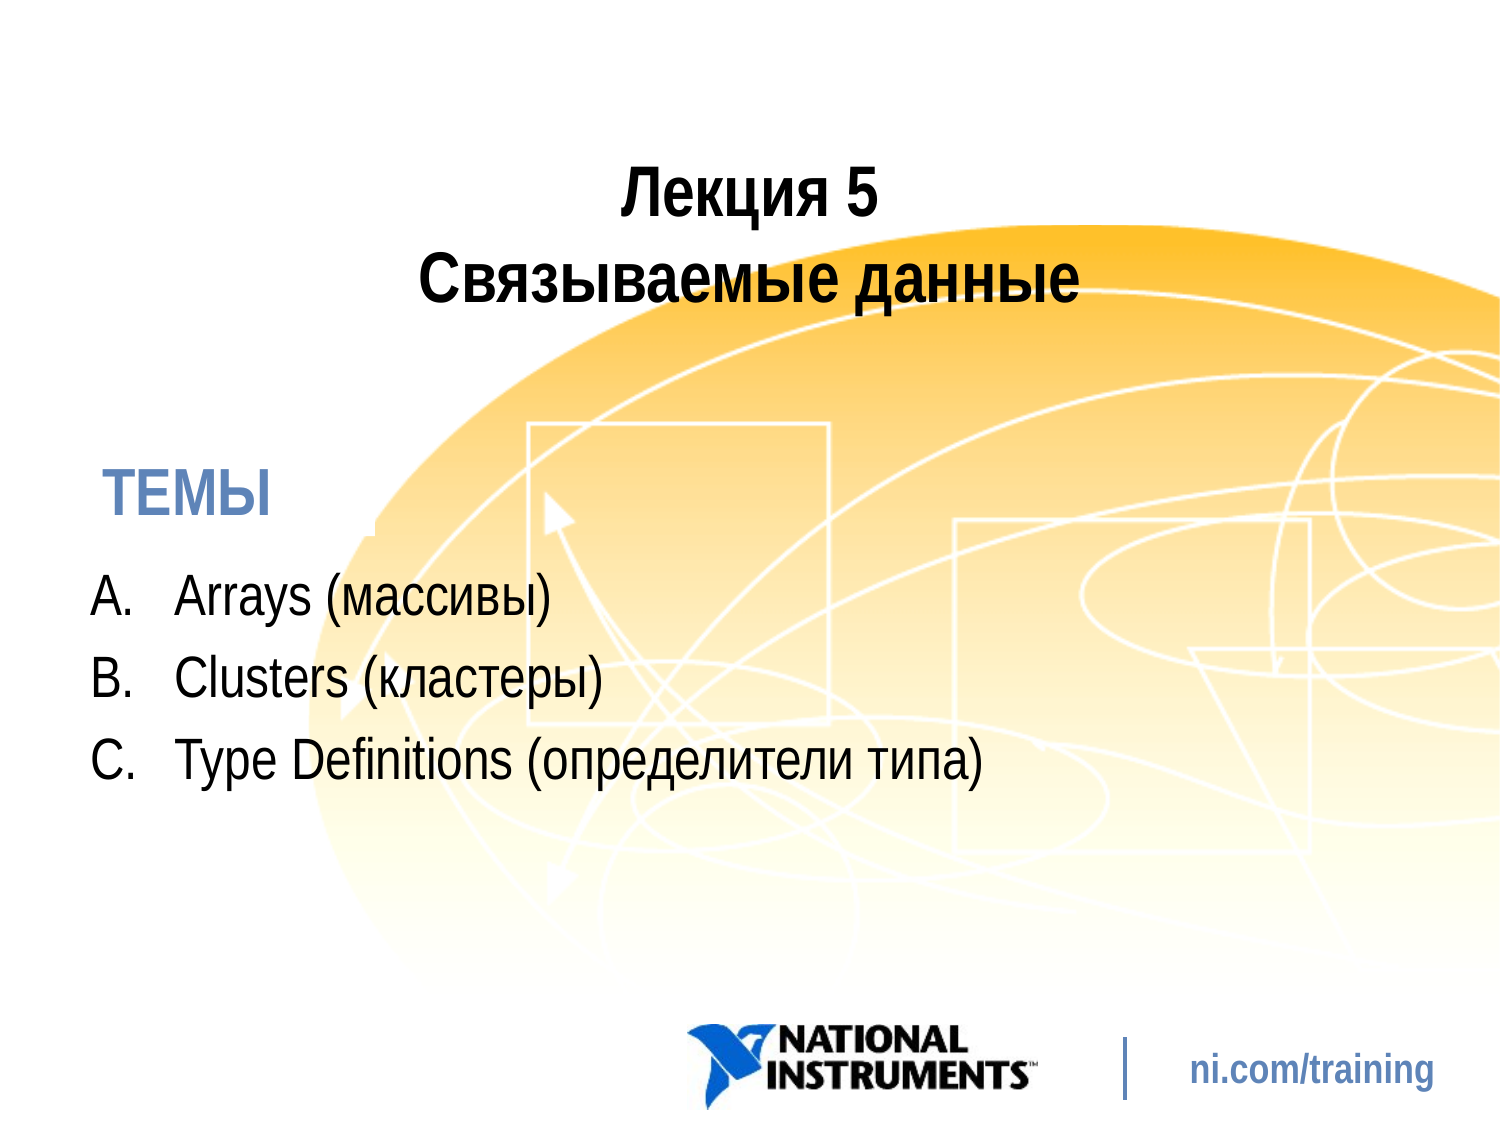

# Лекция 5 Связываемые данные
ТЕМЫ
Arrays (массивы)
Clusters (кластеры)
Type Definitions (определители типа)